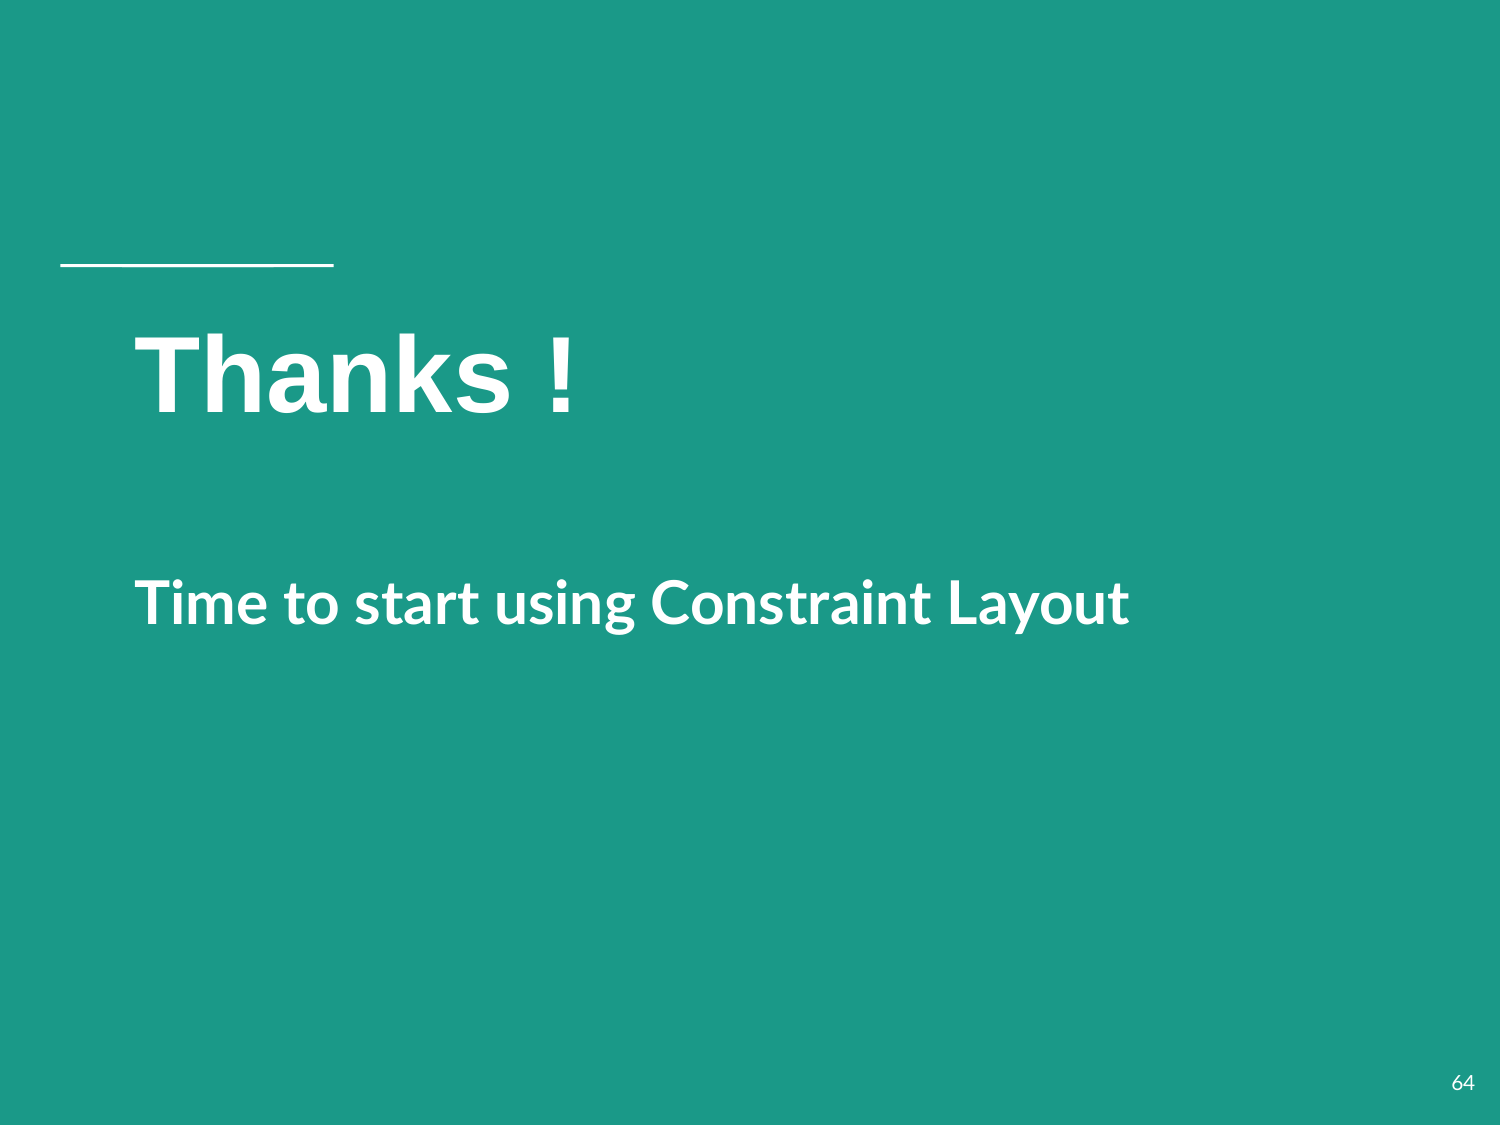

# Thanks !

Time to start using Constraint Layout
64